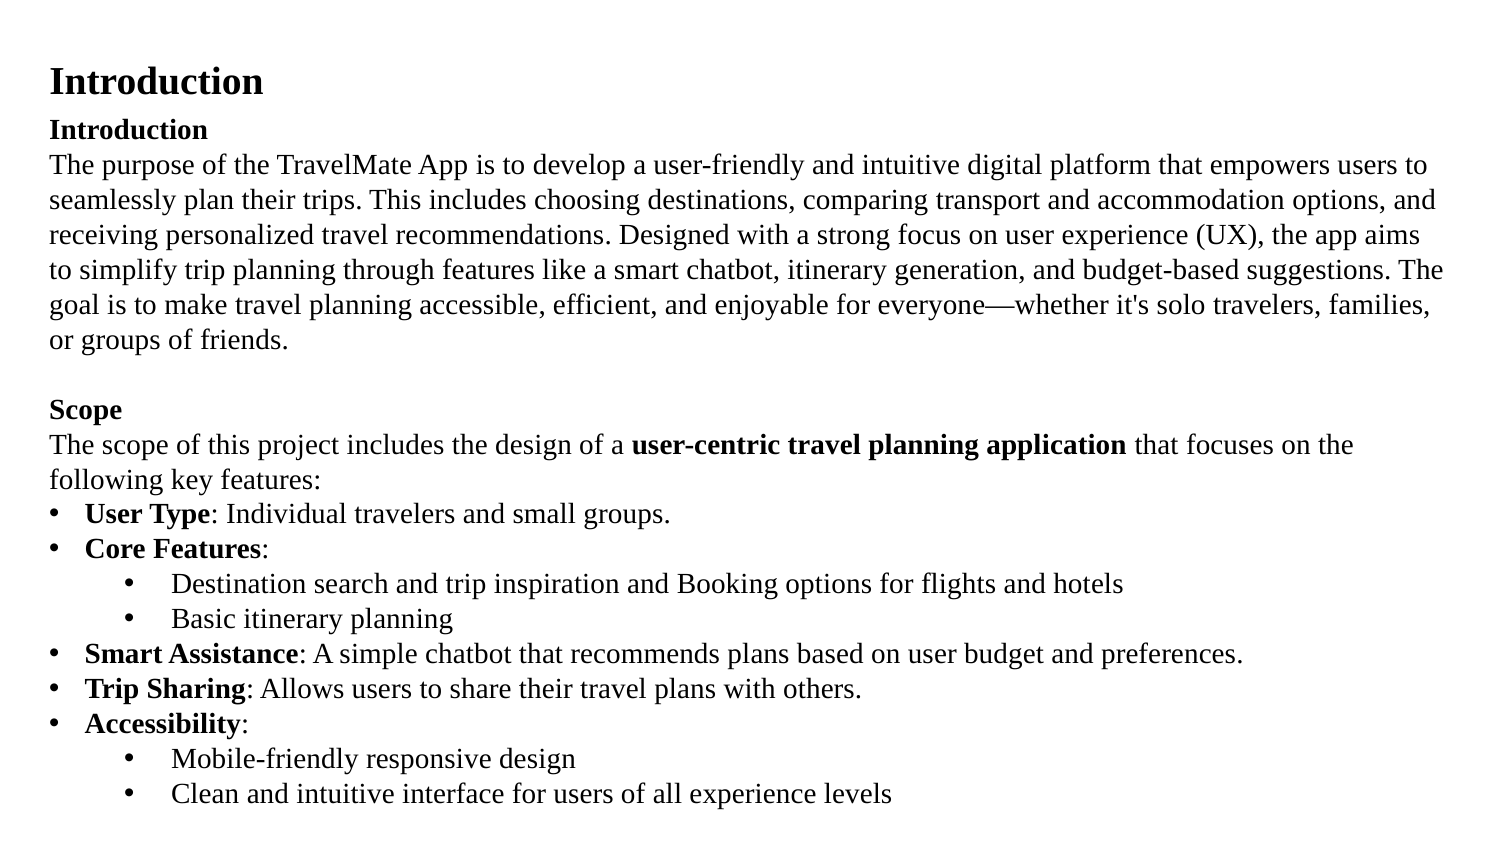

# Introduction
Introduction
The purpose of the TravelMate App is to develop a user-friendly and intuitive digital platform that empowers users to seamlessly plan their trips. This includes choosing destinations, comparing transport and accommodation options, and receiving personalized travel recommendations. Designed with a strong focus on user experience (UX), the app aims to simplify trip planning through features like a smart chatbot, itinerary generation, and budget-based suggestions. The goal is to make travel planning accessible, efficient, and enjoyable for everyone—whether it's solo travelers, families, or groups of friends.

Scope
The scope of this project includes the design of a user-centric travel planning application that focuses on the following key features:
User Type: Individual travelers and small groups.
Core Features:
Destination search and trip inspiration and Booking options for flights and hotels
Basic itinerary planning
Smart Assistance: A simple chatbot that recommends plans based on user budget and preferences.
Trip Sharing: Allows users to share their travel plans with others.
Accessibility:
Mobile-friendly responsive design
Clean and intuitive interface for users of all experience levels